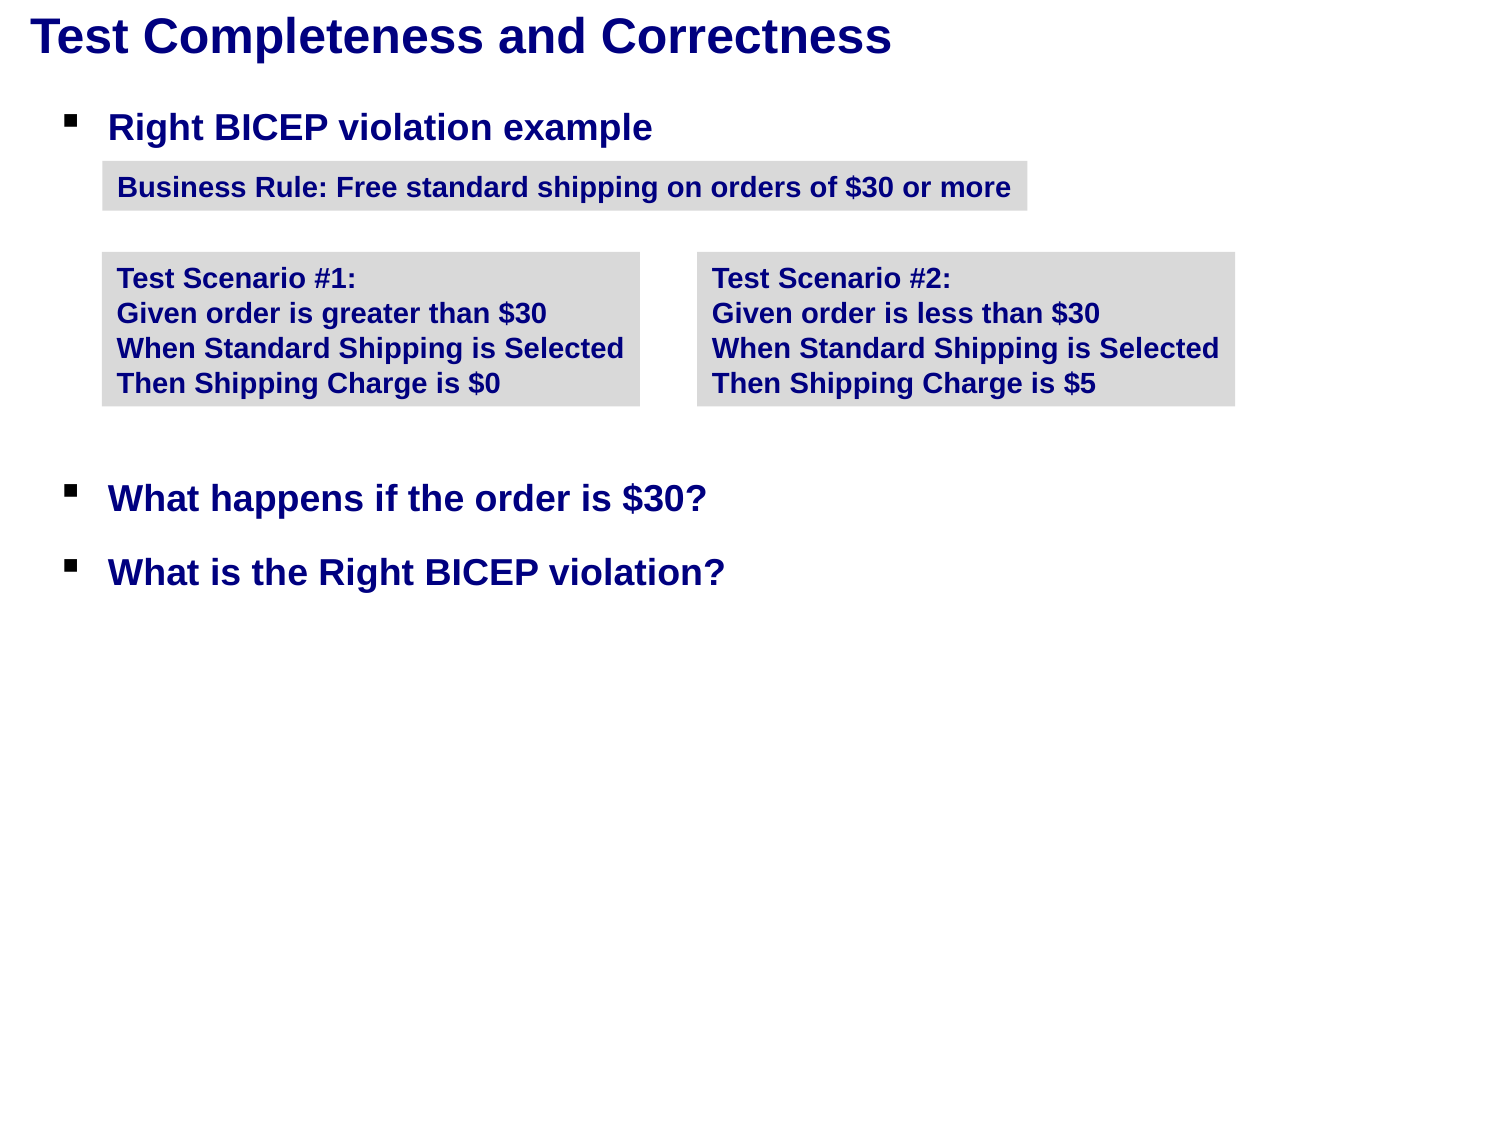

# Test Completeness and Correctness
Right BICEP violation example

What happens if the order is $30?
What is the Right BICEP violation?
Business Rule: Free standard shipping on orders of $30 or more
Test Scenario #2:
Given order is less than $30
When Standard Shipping is Selected
Then Shipping Charge is $5
Test Scenario #1:
Given order is greater than $30
When Standard Shipping is Selected
Then Shipping Charge is $0